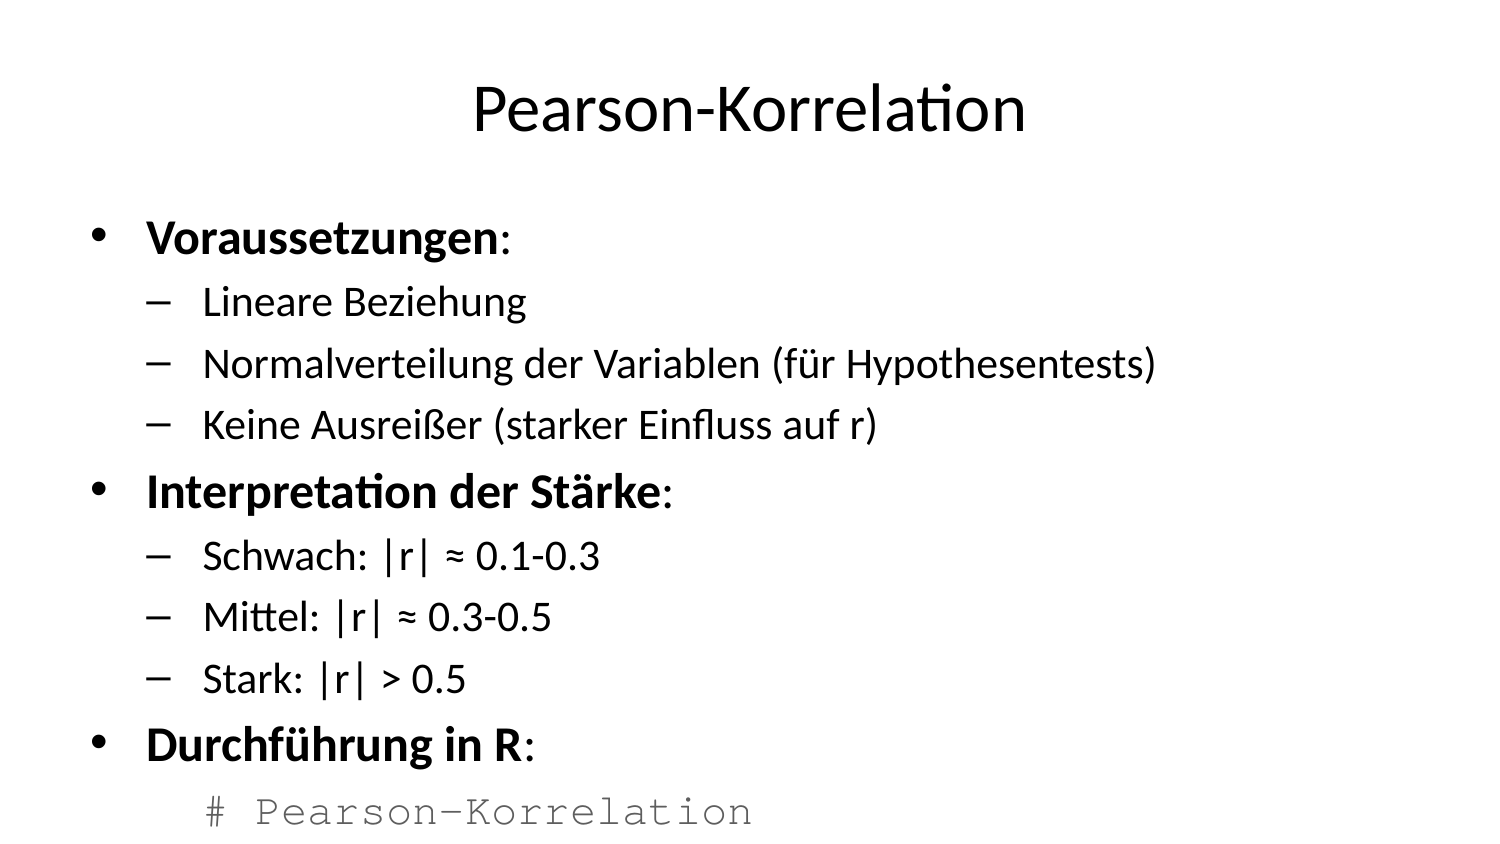

# Pearson-Korrelation
Voraussetzungen:
Lineare Beziehung
Normalverteilung der Variablen (für Hypothesentests)
Keine Ausreißer (starker Einfluss auf r)
Interpretation der Stärke:
Schwach: |r| ≈ 0.1-0.3
Mittel: |r| ≈ 0.3-0.5
Stark: |r| > 0.5
Durchführung in R:
# Pearson-Korrelation cor.test(daten$x, daten$y, method = "pearson")